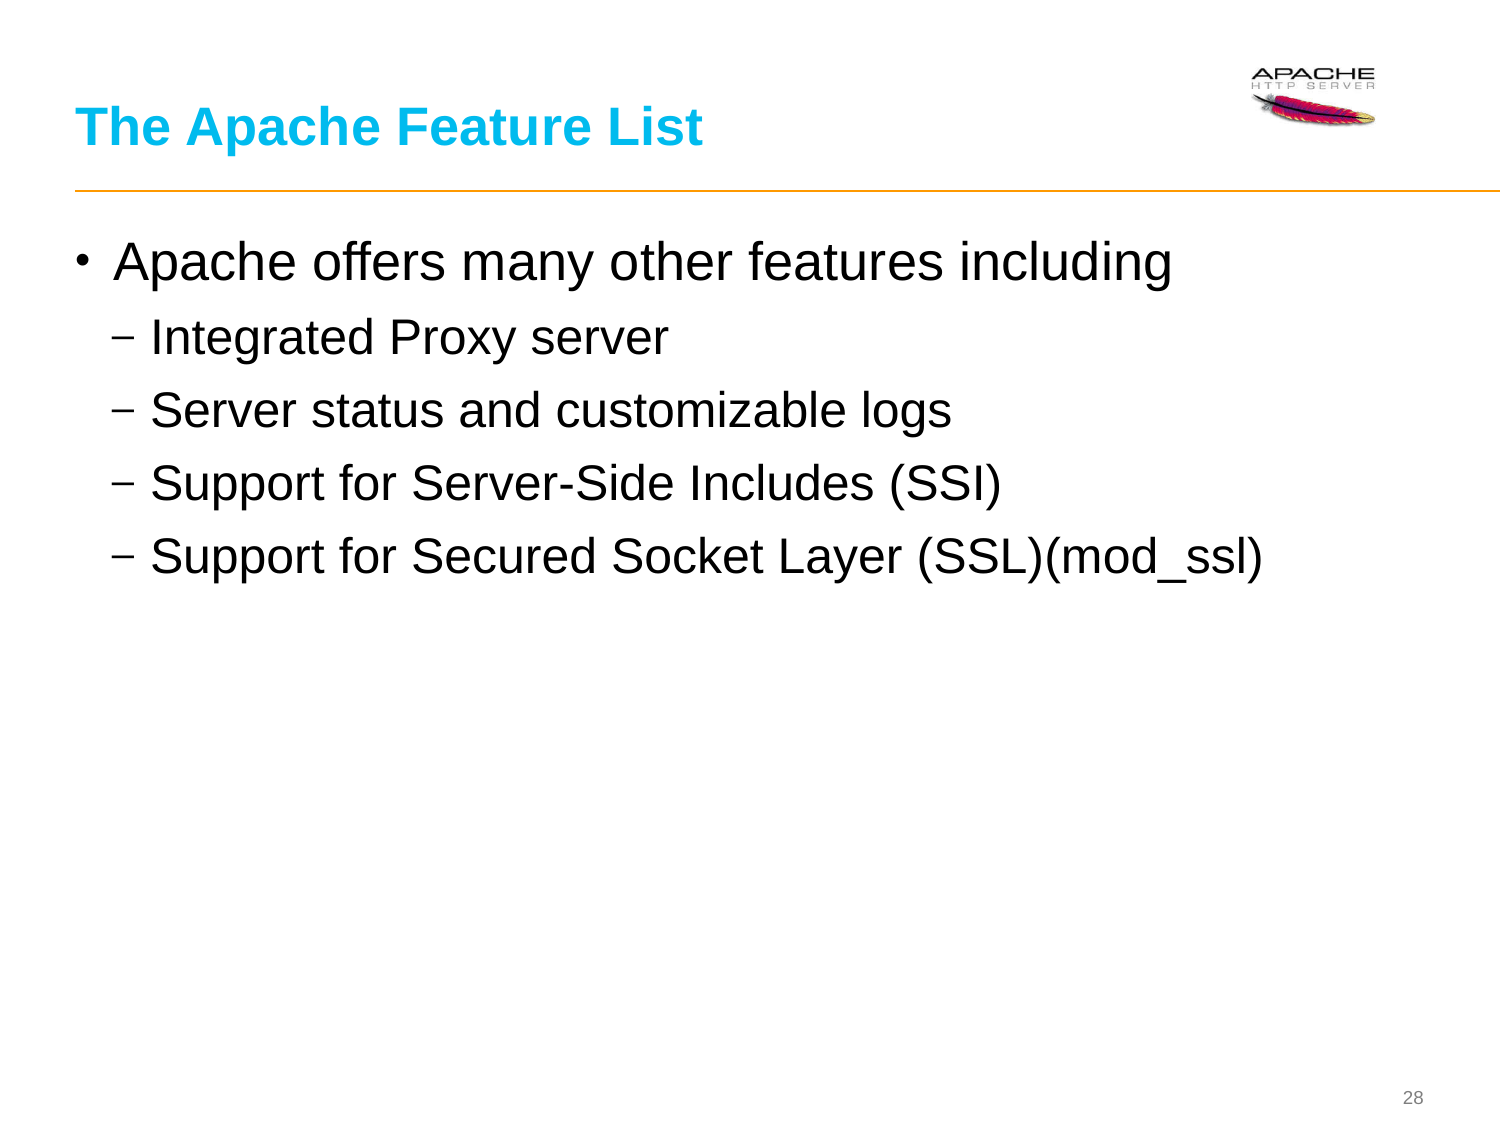

# The Apache Feature List
Apache offers many other features including
Integrated Proxy server
Server status and customizable logs
Support for Server-Side Includes (SSI)
Support for Secured Socket Layer (SSL)(mod_ssl)